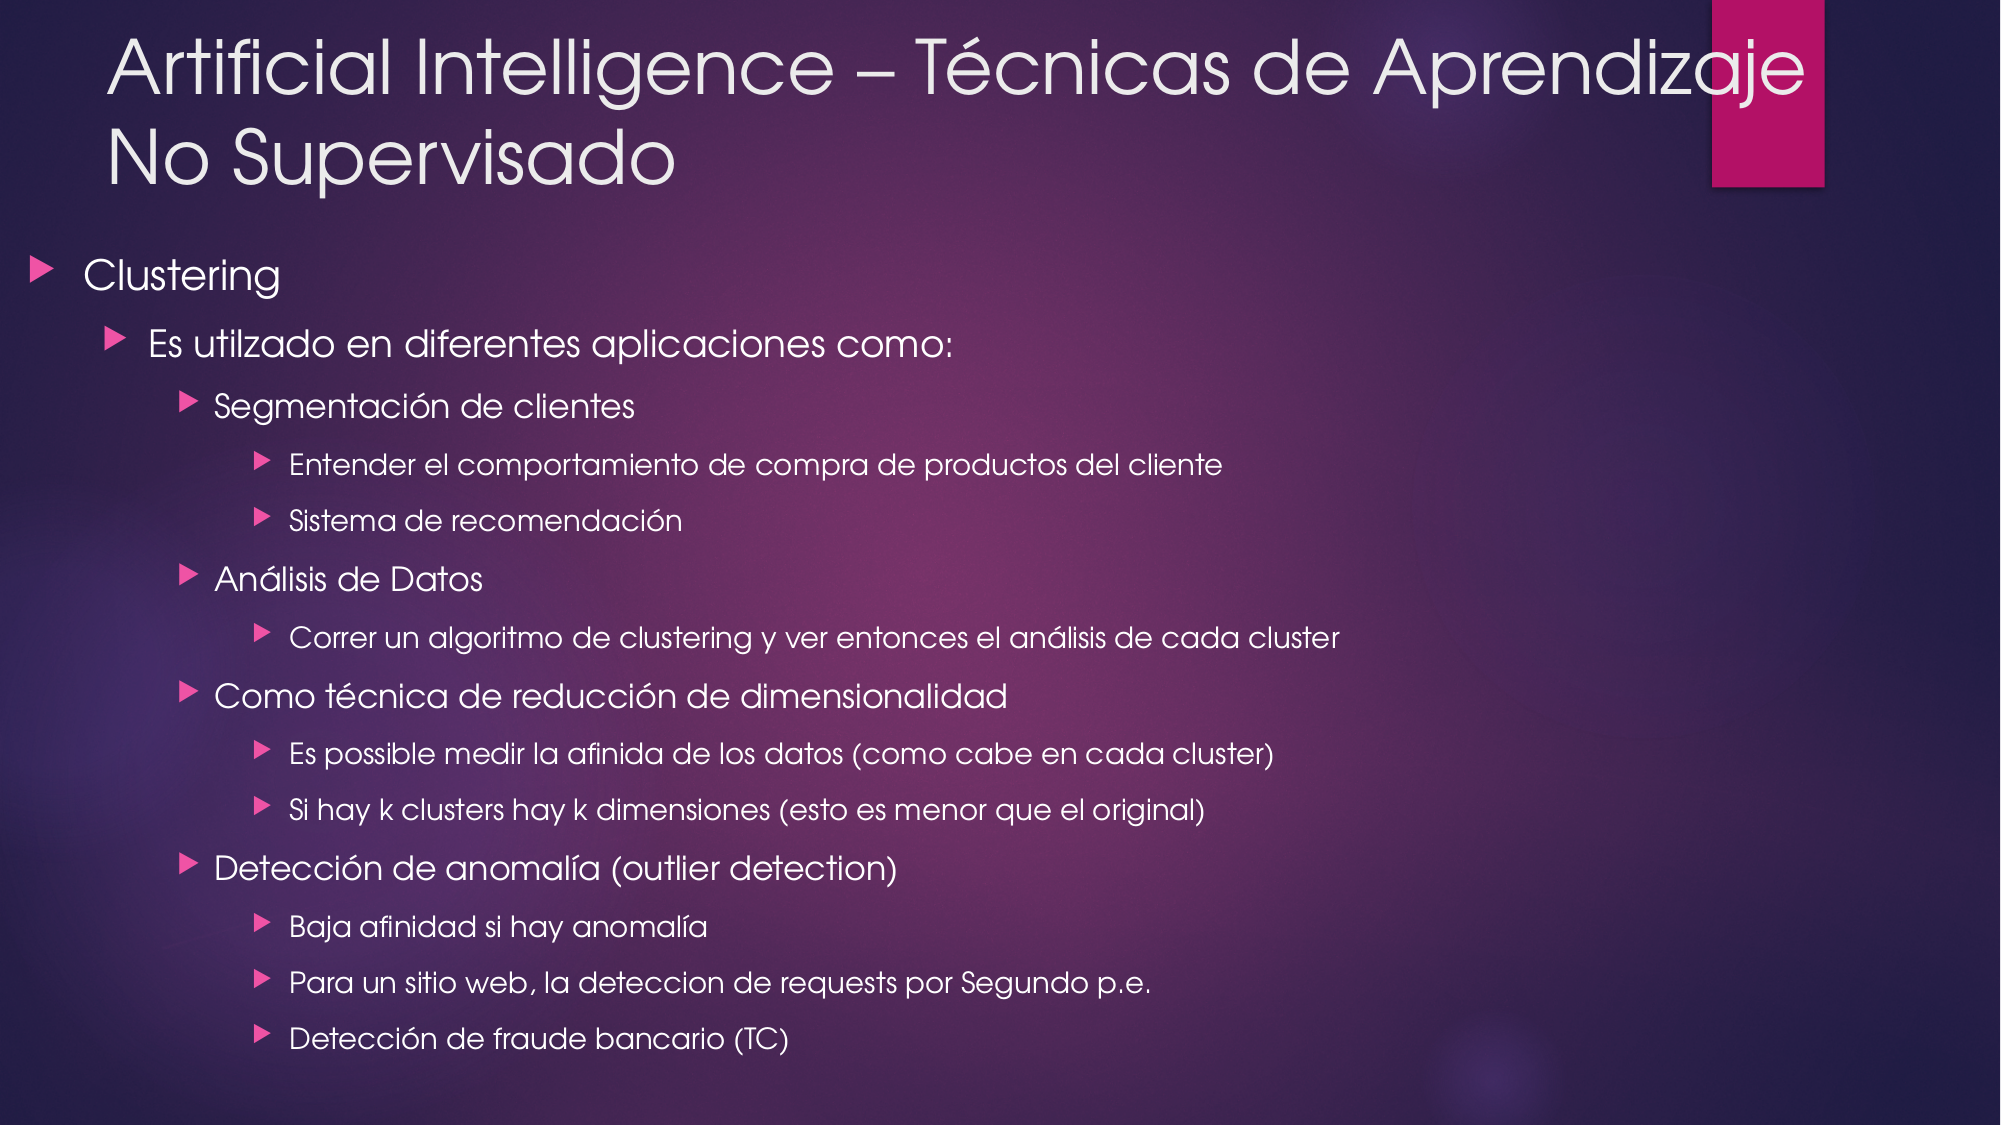

# Artificial Intelligence – Técnicas de Aprendizaje No Supervisado
Clustering
Es utilzado en diferentes aplicaciones como:
Segmentación de clientes
Entender el comportamiento de compra de productos del cliente
Sistema de recomendación
Análisis de Datos
Correr un algoritmo de clustering y ver entonces el análisis de cada cluster
Como técnica de reducción de dimensionalidad
Es possible medir la afinida de los datos (como cabe en cada cluster)
Si hay k clusters hay k dimensiones (esto es menor que el original)
Detección de anomalía (outlier detection)
Baja afinidad si hay anomalía
Para un sitio web, la deteccion de requests por Segundo p.e.
Detección de fraude bancario (TC)